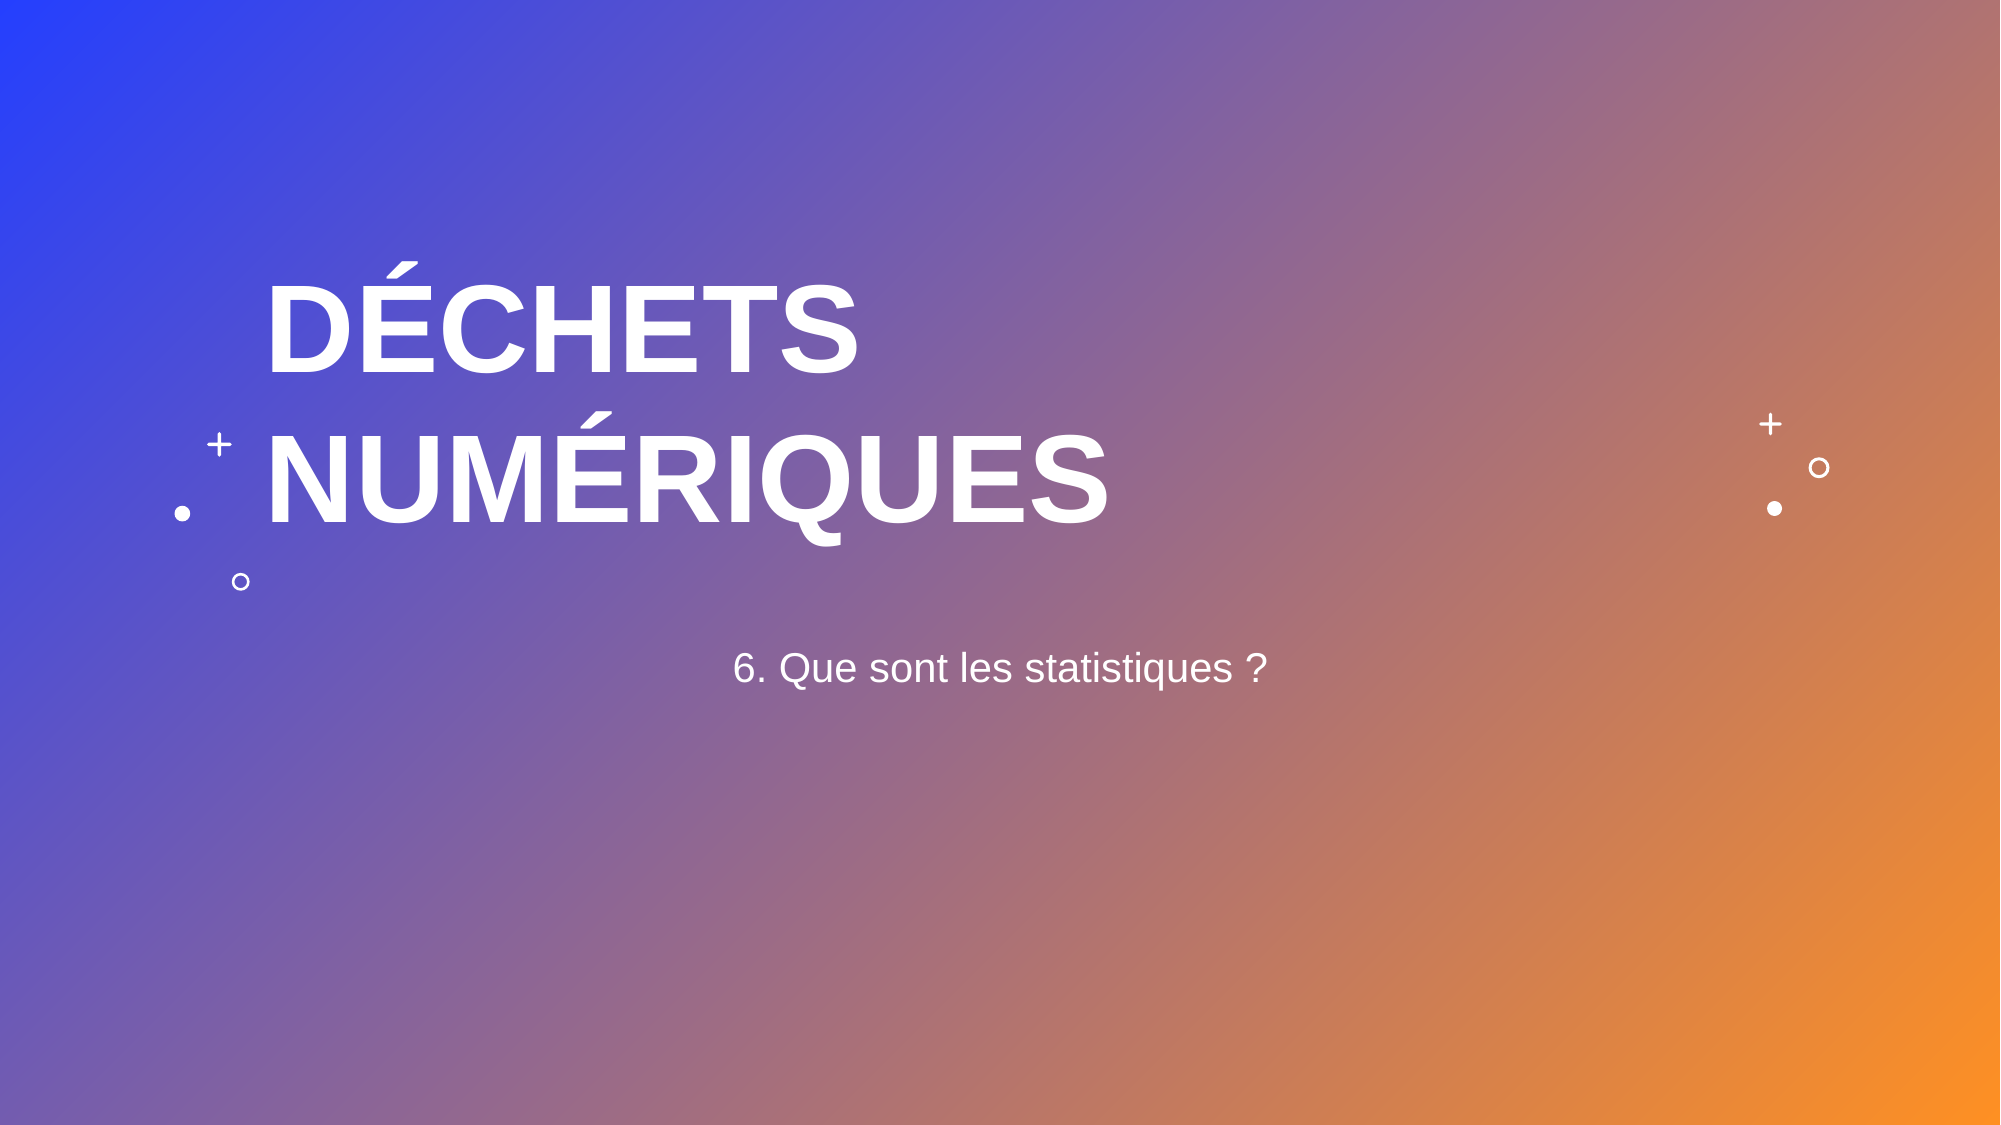

# DÉCHETS NUMÉRIQUES

6. Que sont les statistiques ?